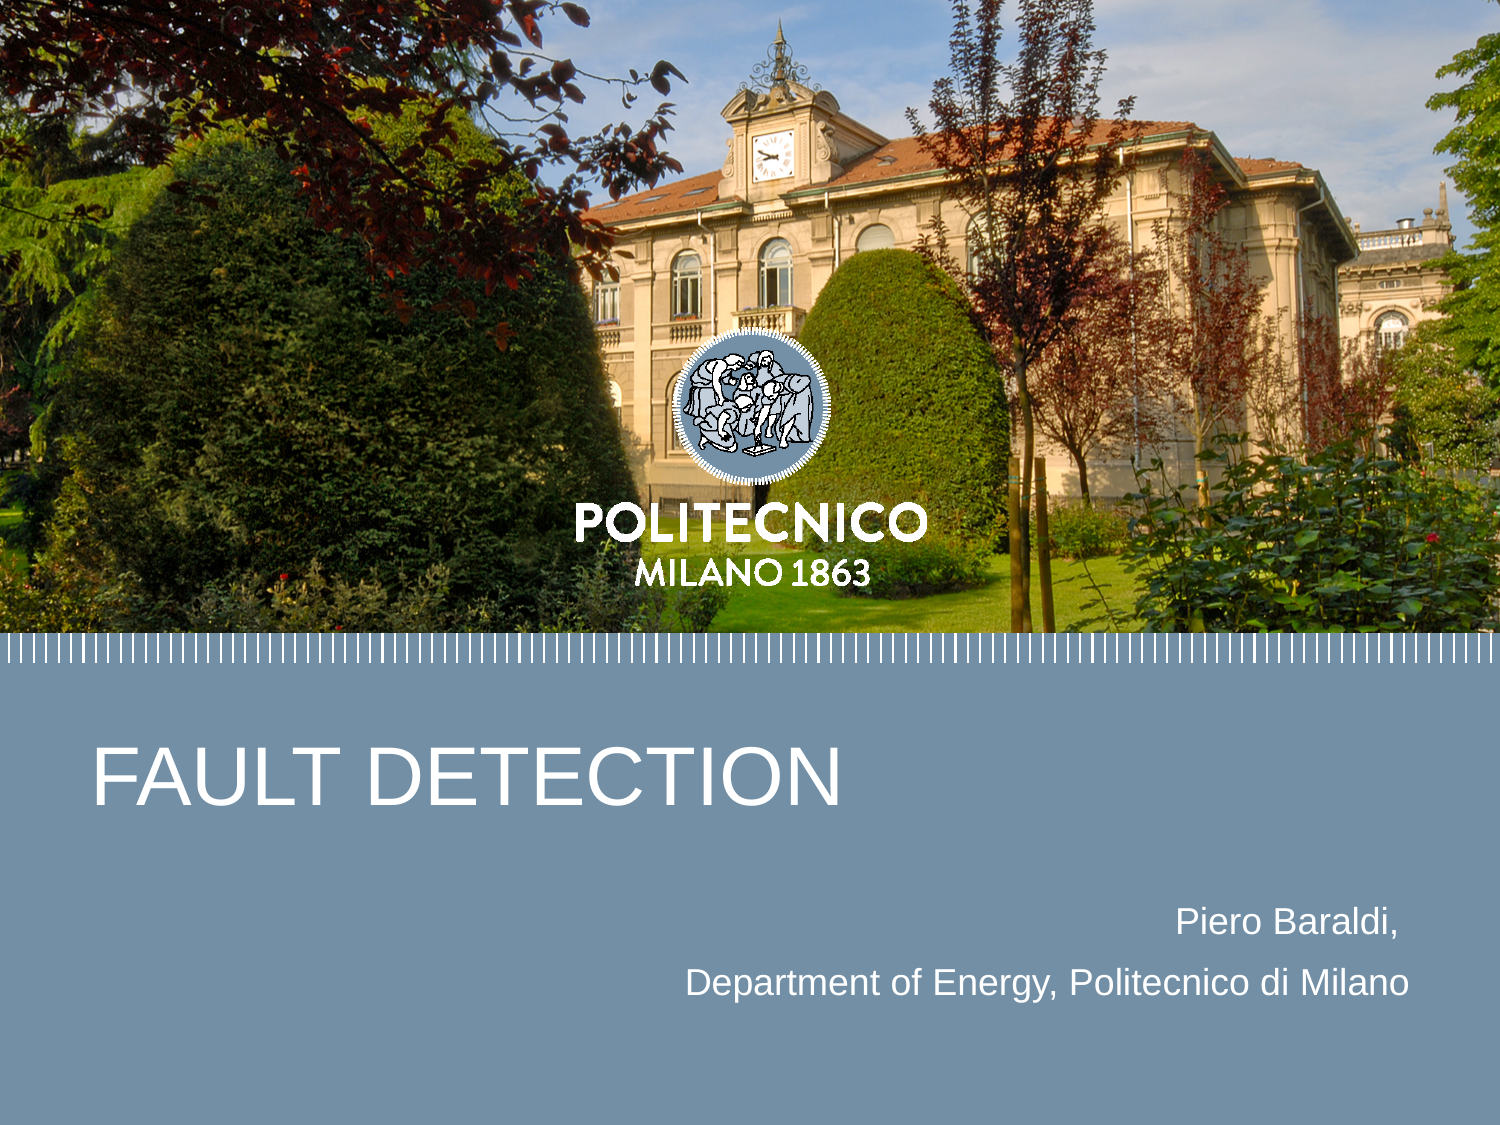

# FAULT DETECTION
Piero Baraldi,
Department of Energy, Politecnico di Milano